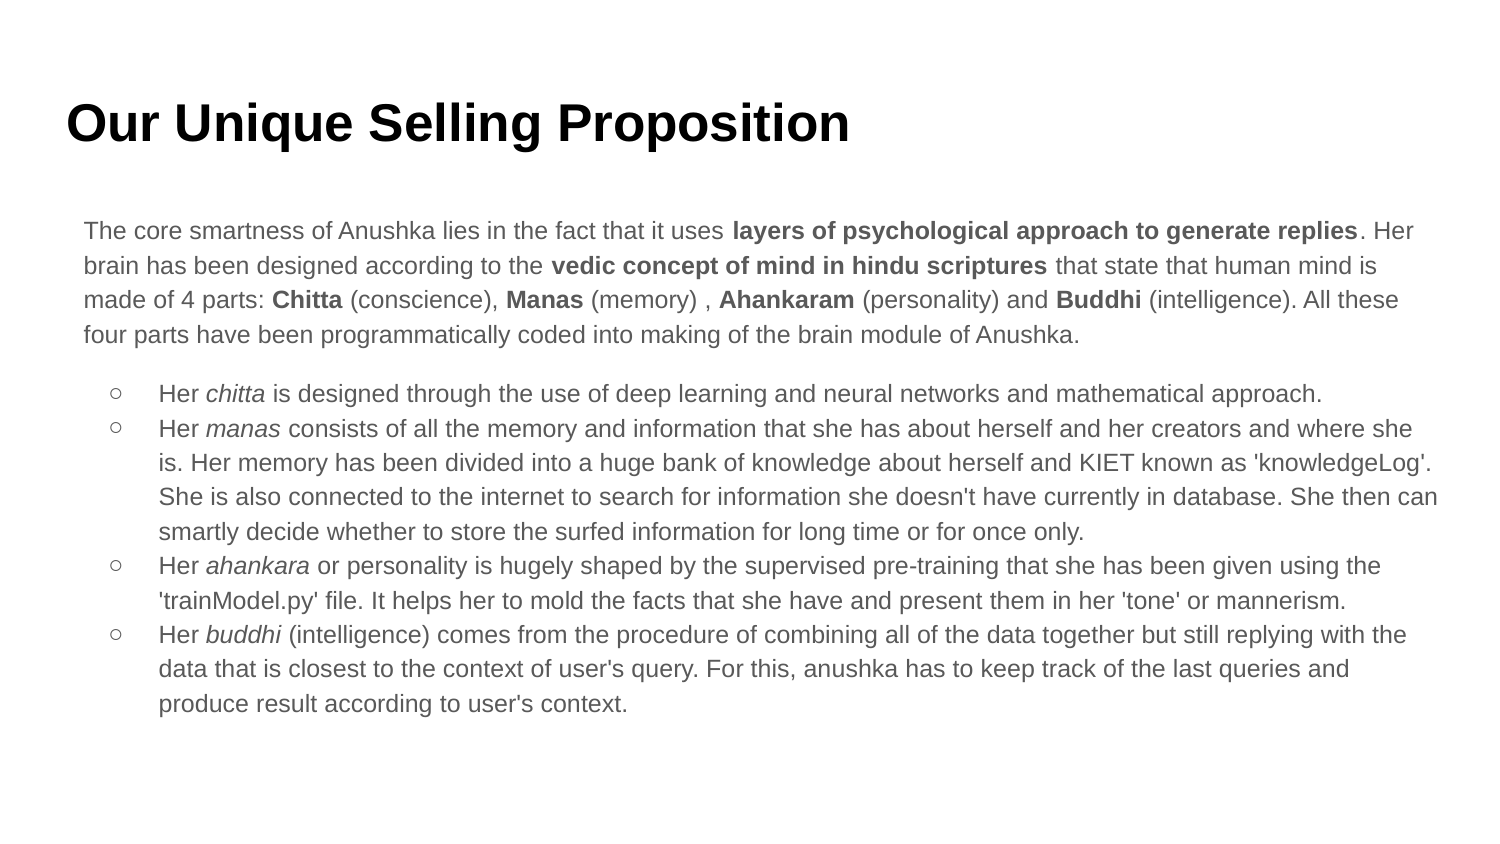

# Our Unique Selling Proposition
The core smartness of Anushka lies in the fact that it uses layers of psychological approach to generate replies. Her brain has been designed according to the vedic concept of mind in hindu scriptures that state that human mind is made of 4 parts: Chitta (conscience), Manas (memory) , Ahankaram (personality) and Buddhi (intelligence). All these four parts have been programmatically coded into making of the brain module of Anushka.
Her chitta is designed through the use of deep learning and neural networks and mathematical approach.
Her manas consists of all the memory and information that she has about herself and her creators and where she is. Her memory has been divided into a huge bank of knowledge about herself and KIET known as 'knowledgeLog'. She is also connected to the internet to search for information she doesn't have currently in database. She then can smartly decide whether to store the surfed information for long time or for once only.
Her ahankara or personality is hugely shaped by the supervised pre-training that she has been given using the 'trainModel.py' file. It helps her to mold the facts that she have and present them in her 'tone' or mannerism.
Her buddhi (intelligence) comes from the procedure of combining all of the data together but still replying with the data that is closest to the context of user's query. For this, anushka has to keep track of the last queries and produce result according to user's context.